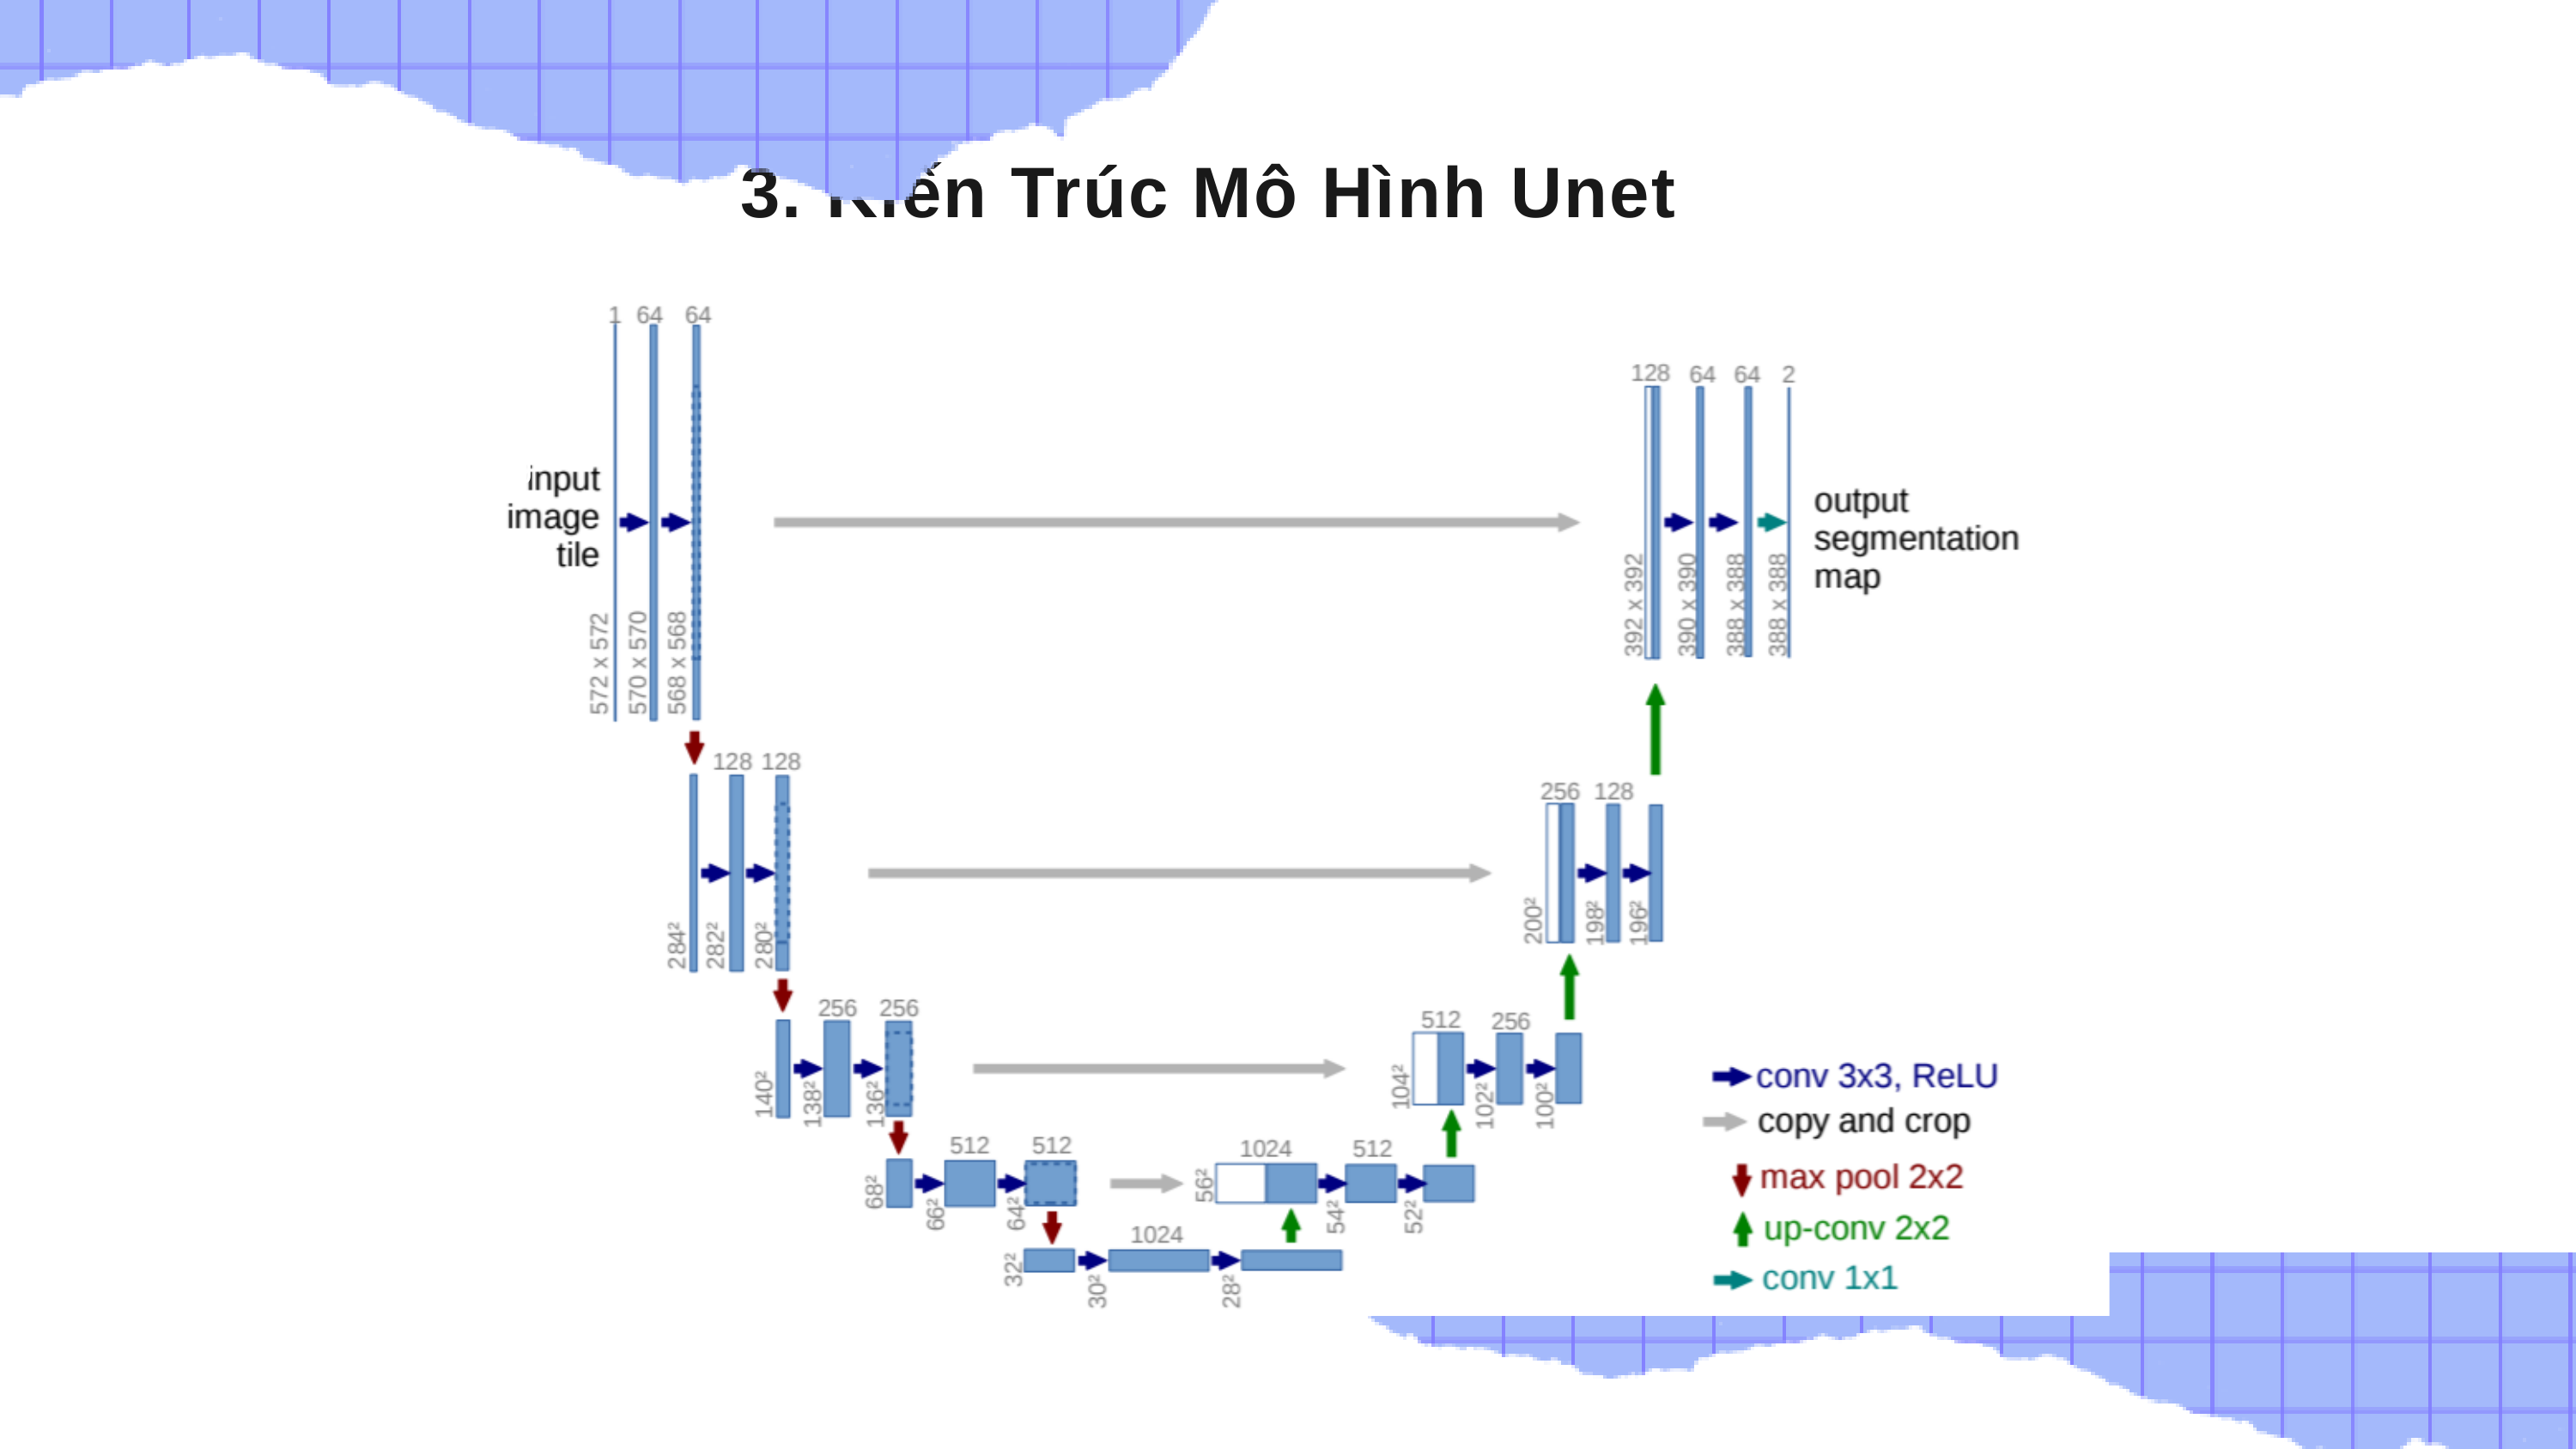

3. Kiến Trúc Mô Hình Unet

Cảm hứng
Động lực
Tầm nhìn
Đổi mới
SÁNG TẠO
Trí tưởng tượng
Động não
Kiến thức